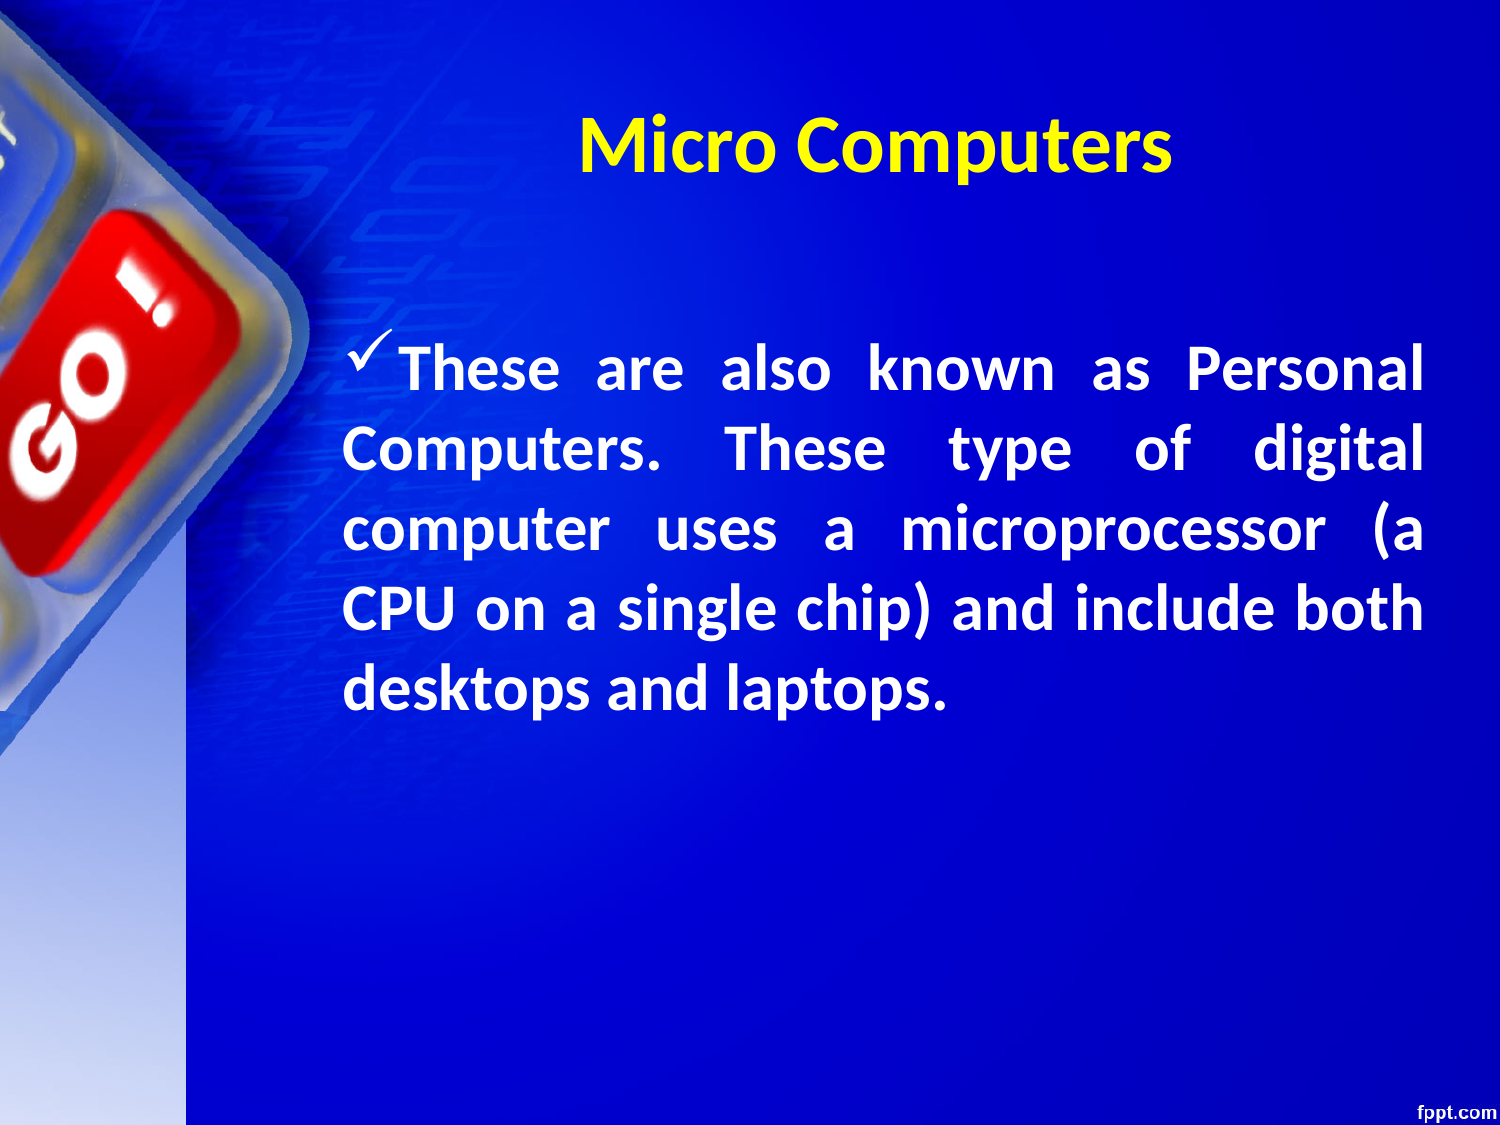

# Micro Computers

These are also known as Personal Computers. These type of digital computer uses a microprocessor (a CPU on a single chip) and include both desktops and laptops.